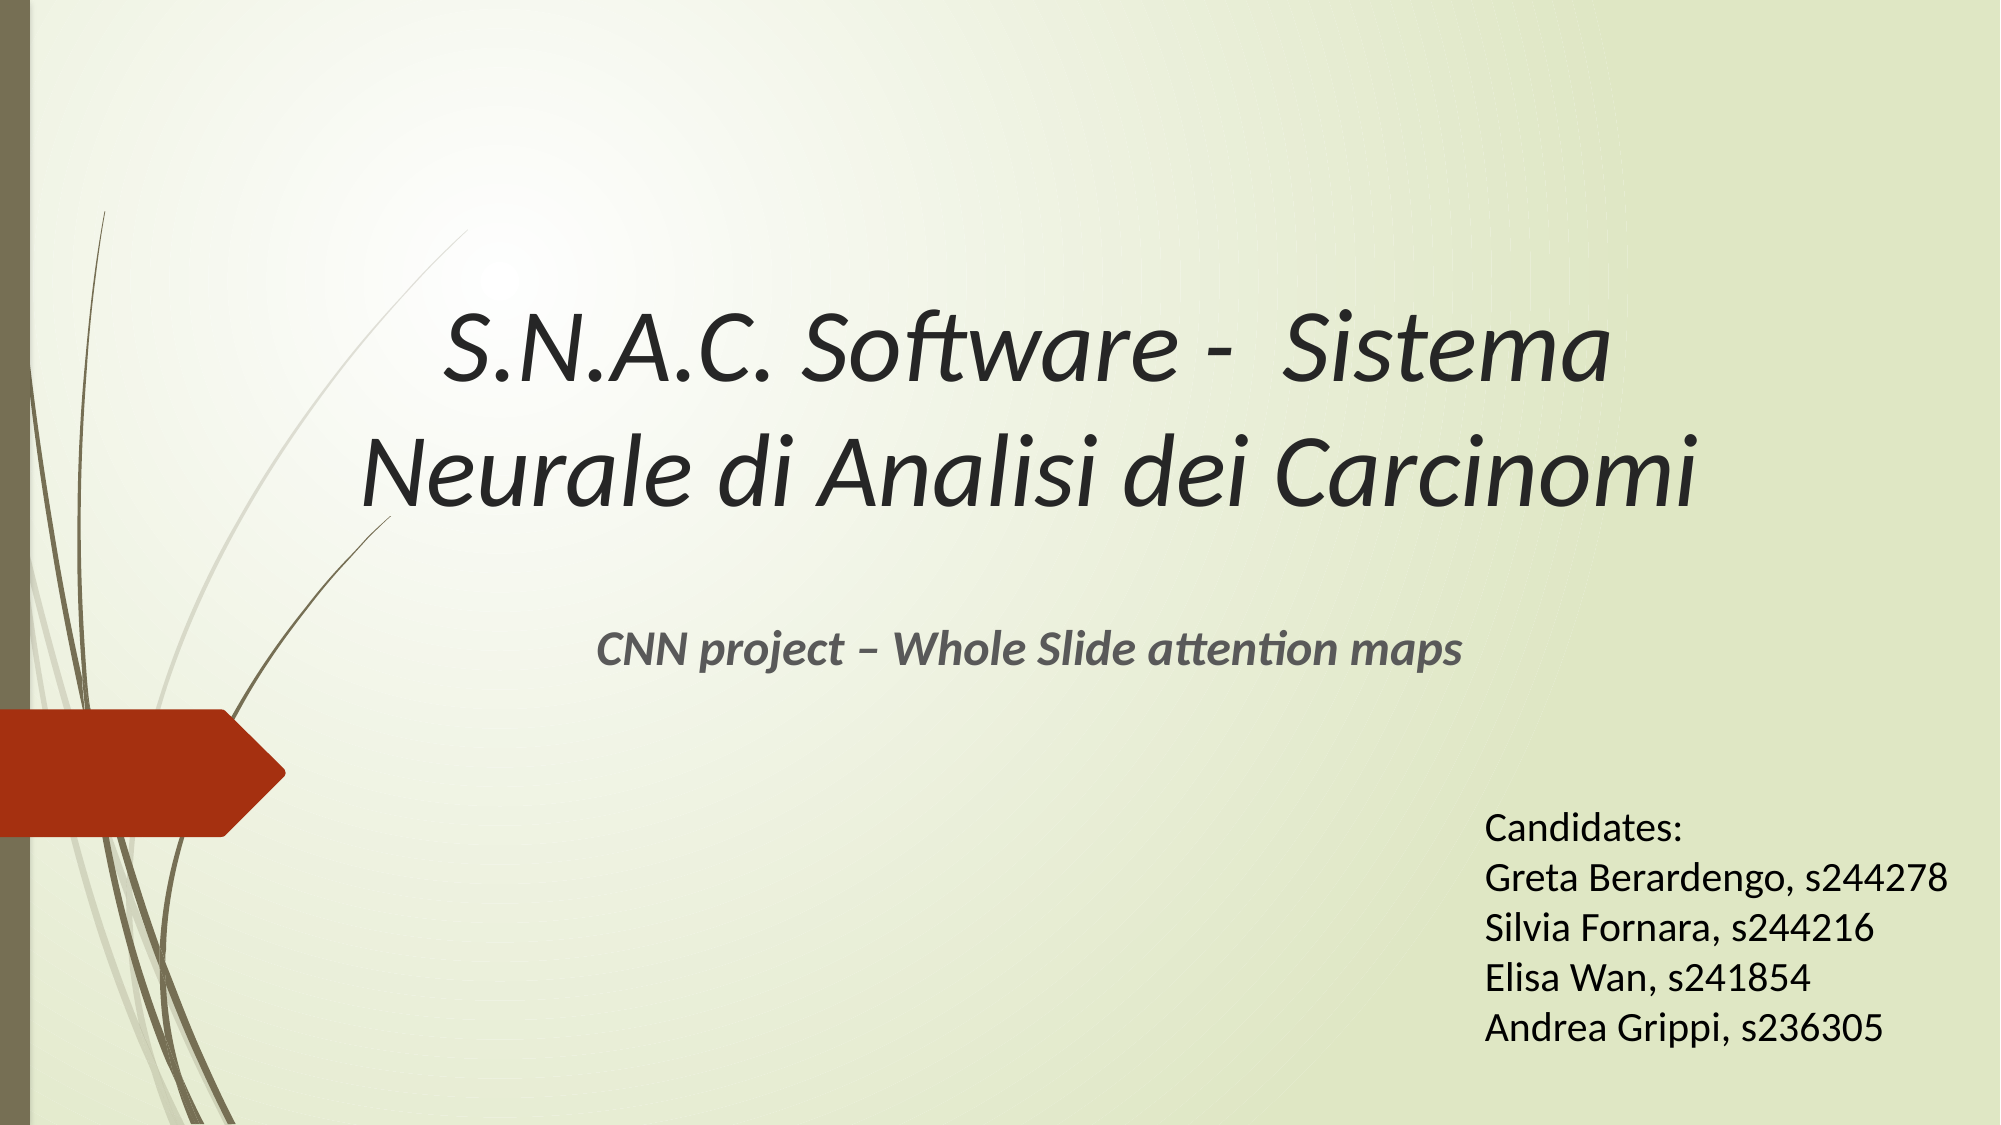

# S.N.A.C. Software -  Sistema Neurale di Analisi dei Carcinomi
CNN project – Whole Slide attention maps
Candidates:
Greta Berardengo, s244278
Silvia Fornara, s244216
Elisa Wan, s241854
Andrea Grippi, s236305